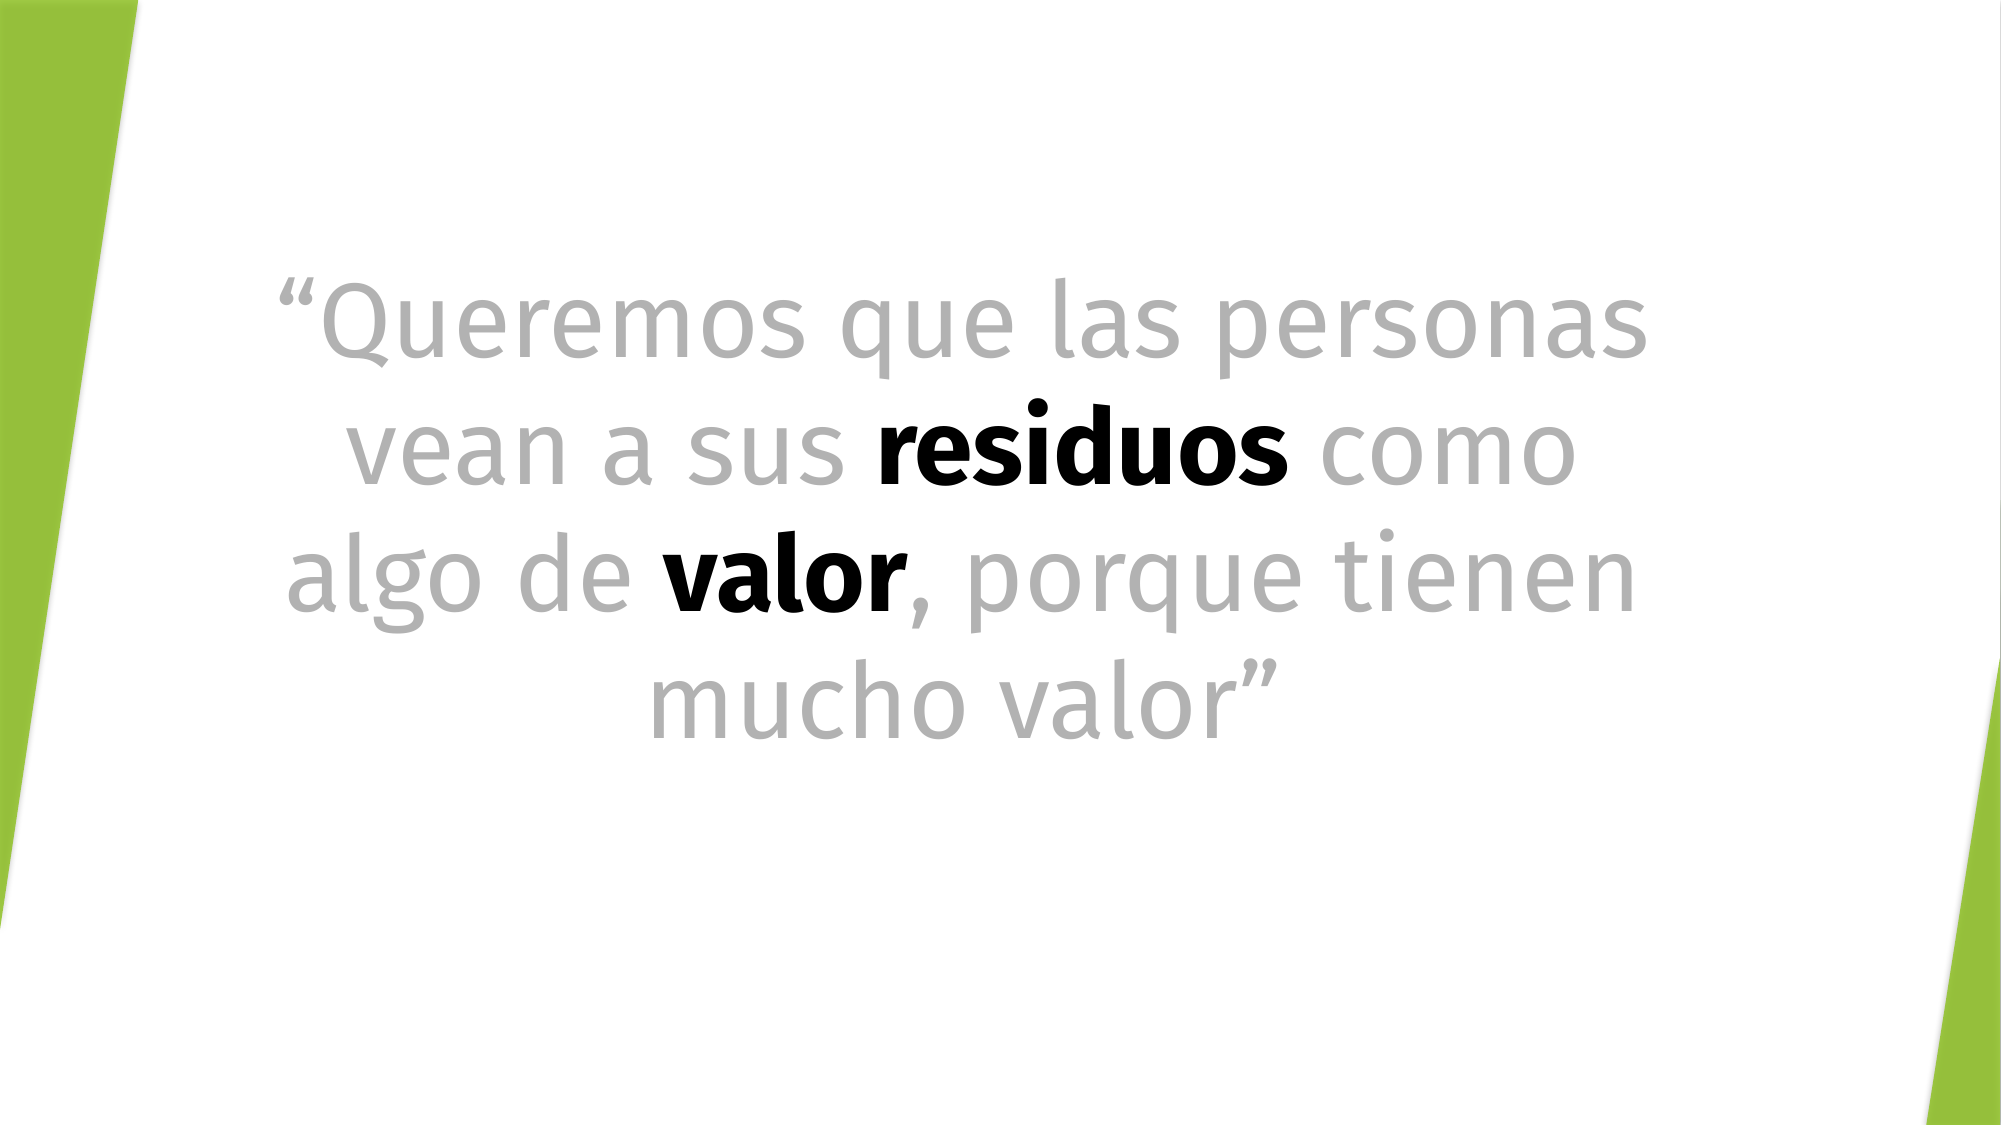

“Queremos que las personas vean a sus residuos como algo de valor, porque tienen mucho valor”